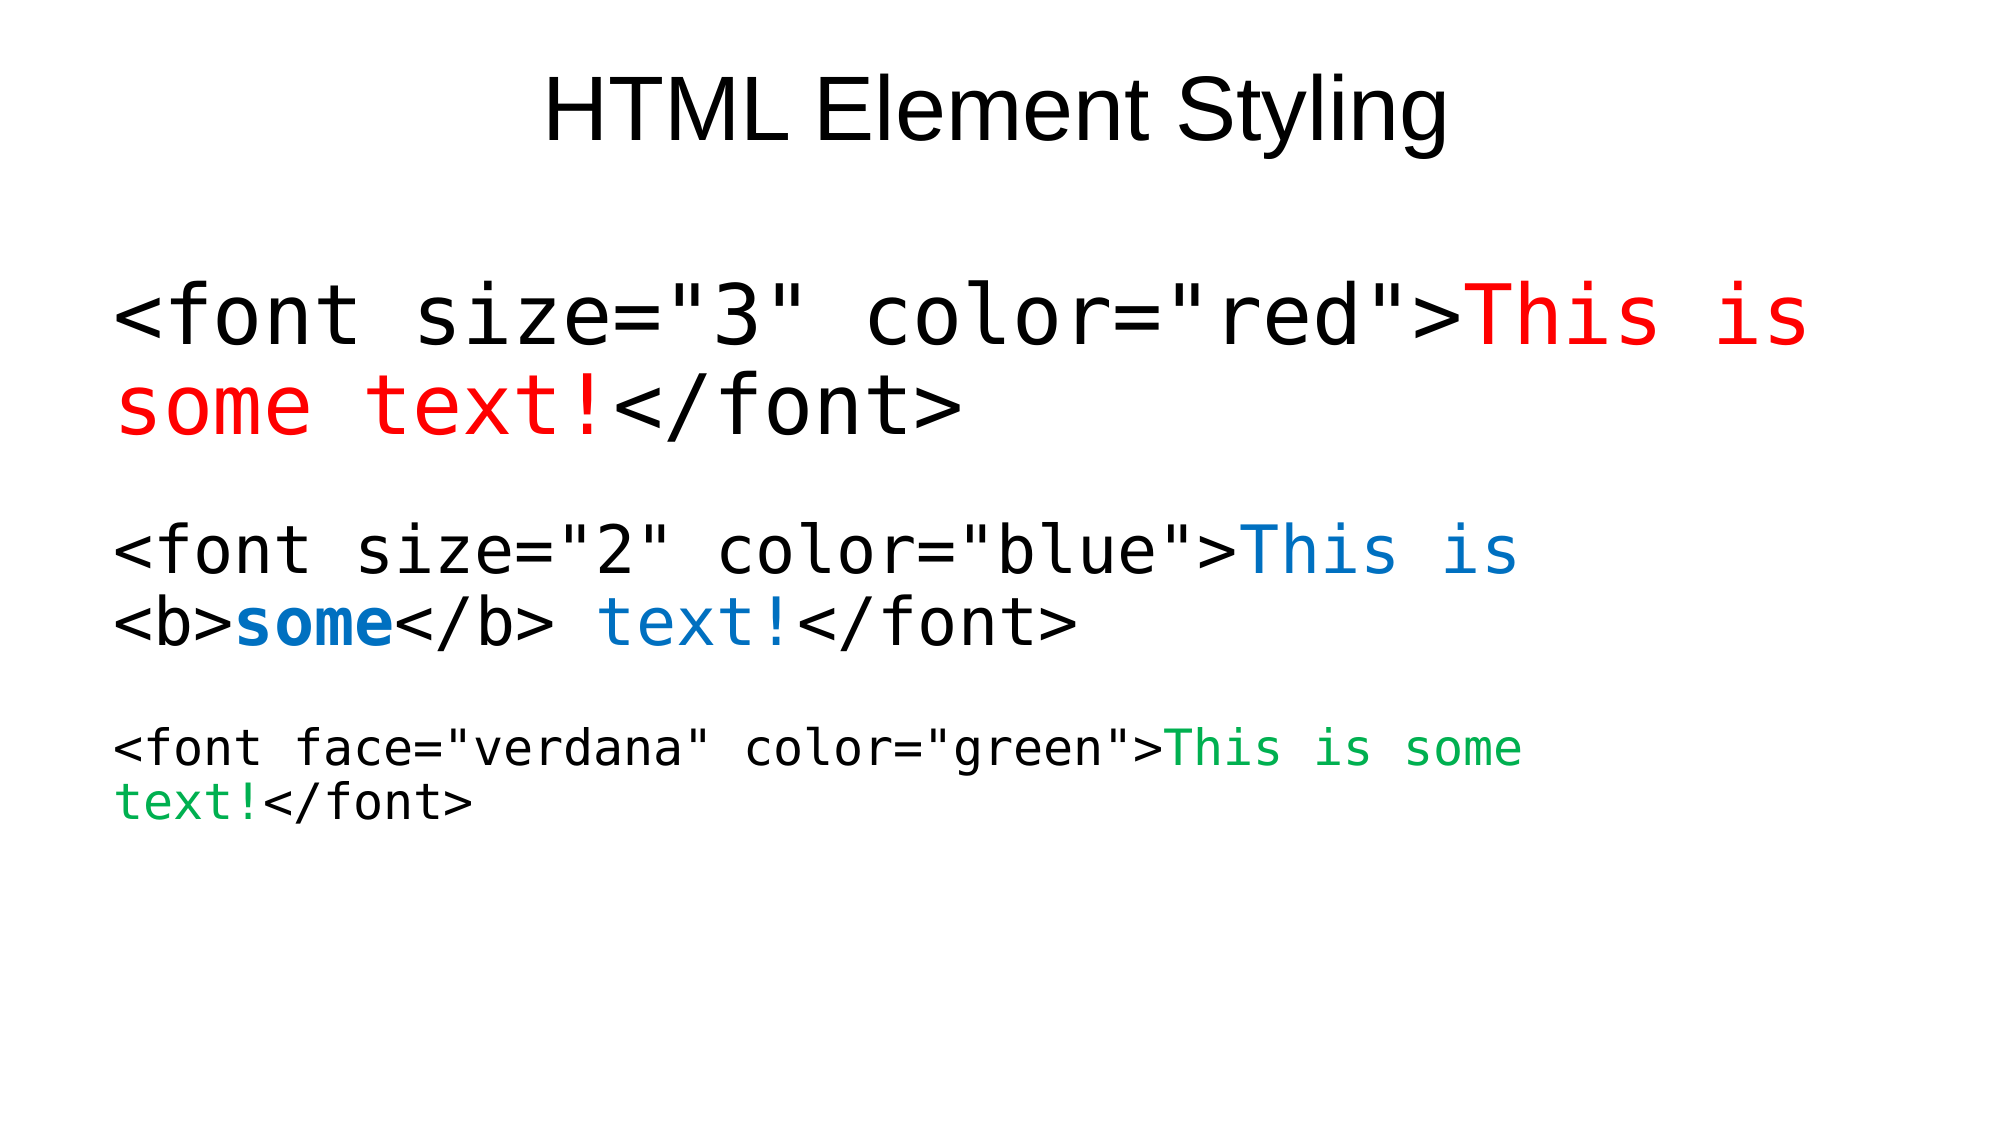

# HTML Element Styling
<font size="3" color="red">This is some text!</font>
<font size="2" color="blue">This is <b>some</b> text!</font>
<font face="verdana" color="green">This is some text!</font>